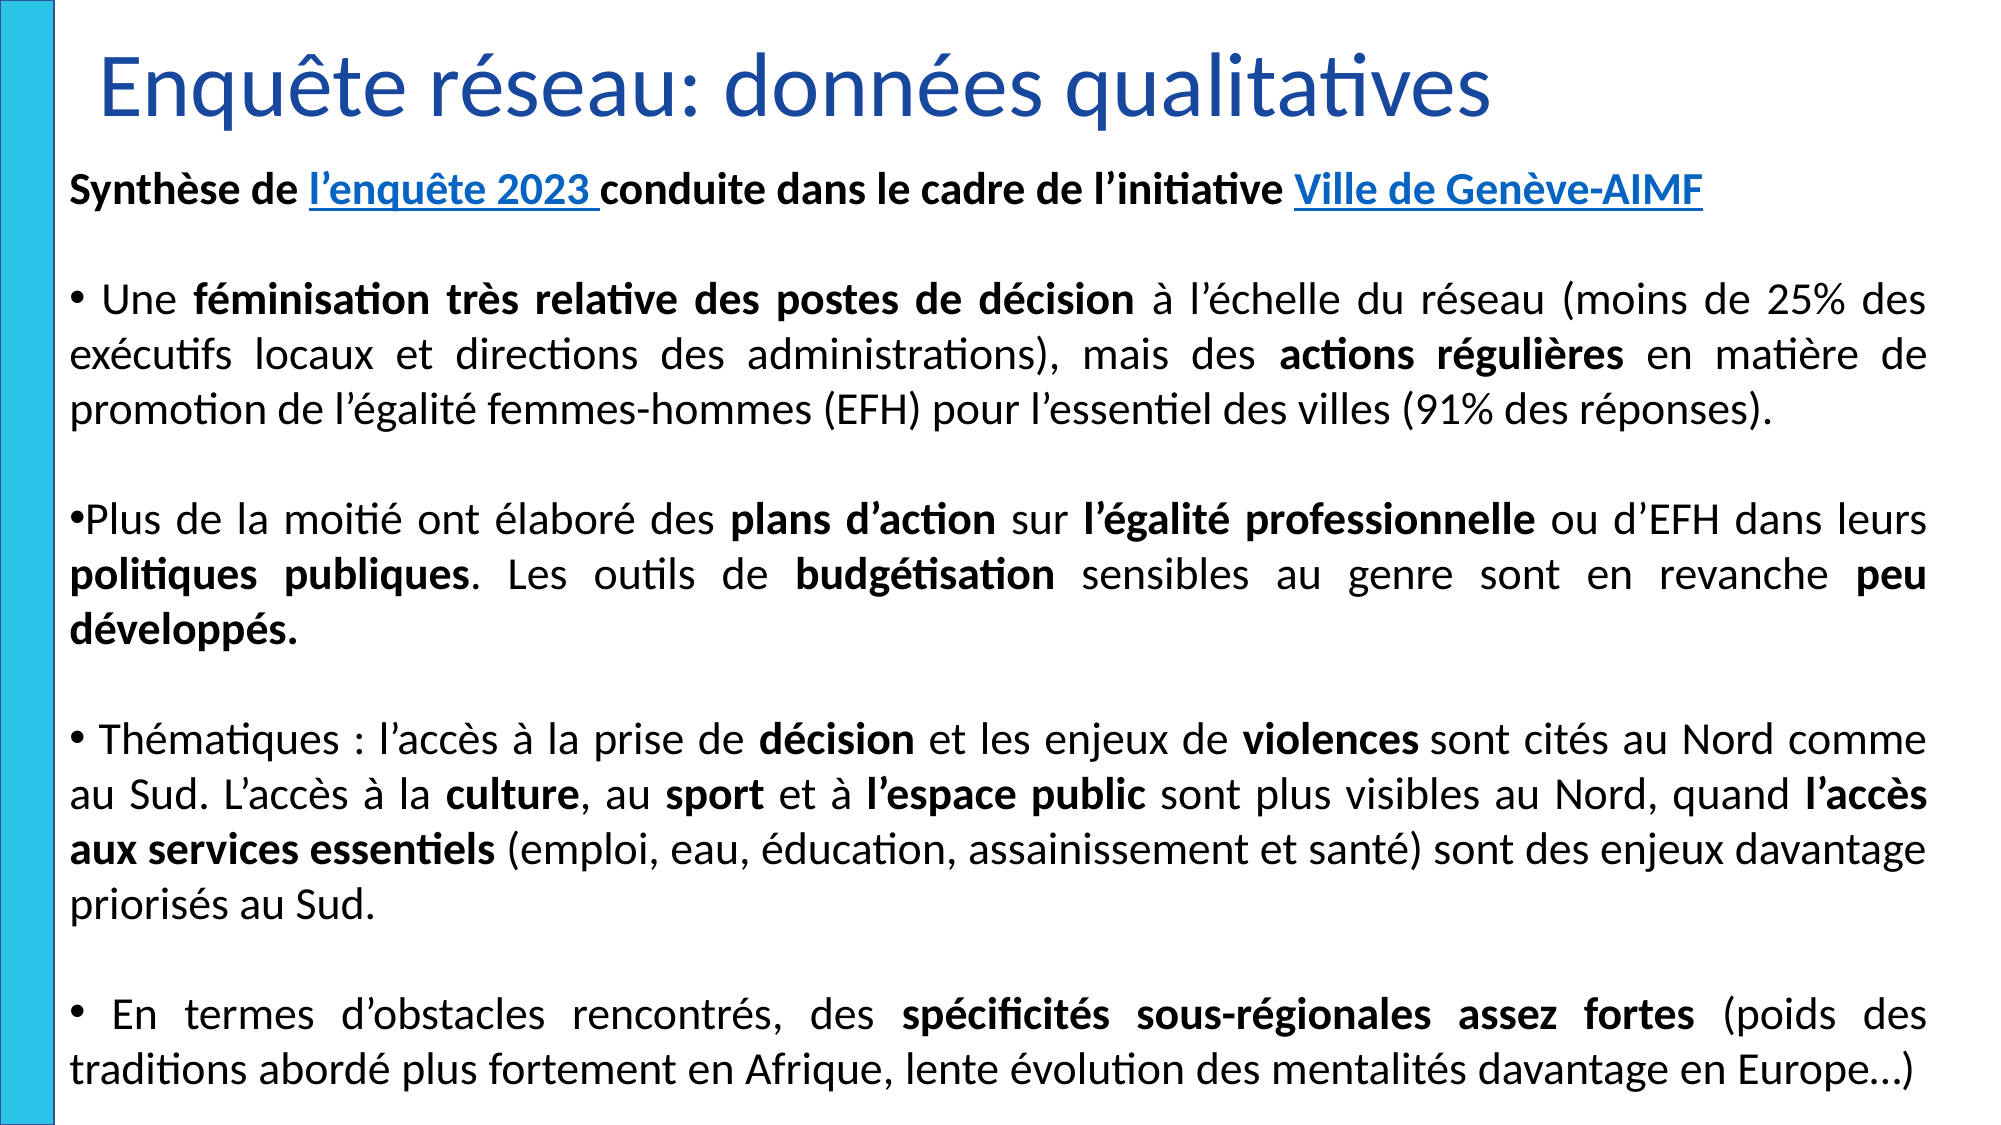

Enquête réseau: données qualitatives
Synthèse de l’enquête 2023 conduite dans le cadre de l’initiative Ville de Genève-AIMF

 Une féminisation très relative des postes de décision à l’échelle du réseau (moins de 25% des exécutifs locaux et directions des administrations), mais des actions régulières en matière de promotion de l’égalité femmes-hommes (EFH) pour l’essentiel des villes (91% des réponses).

Plus de la moitié ont élaboré des plans d’action sur l’égalité professionnelle ou d’EFH dans leurs politiques publiques. Les outils de budgétisation sensibles au genre sont en revanche peu développés.

 Thématiques : l’accès à la prise de décision et les enjeux de violences sont cités au Nord comme au Sud. L’accès à la culture, au sport et à l’espace public sont plus visibles au Nord, quand l’accès aux services essentiels (emploi, eau, éducation, assainissement et santé) sont des enjeux davantage priorisés au Sud.

 En termes d’obstacles rencontrés, des spécificités sous-régionales assez fortes (poids des traditions abordé plus fortement en Afrique, lente évolution des mentalités davantage en Europe…)